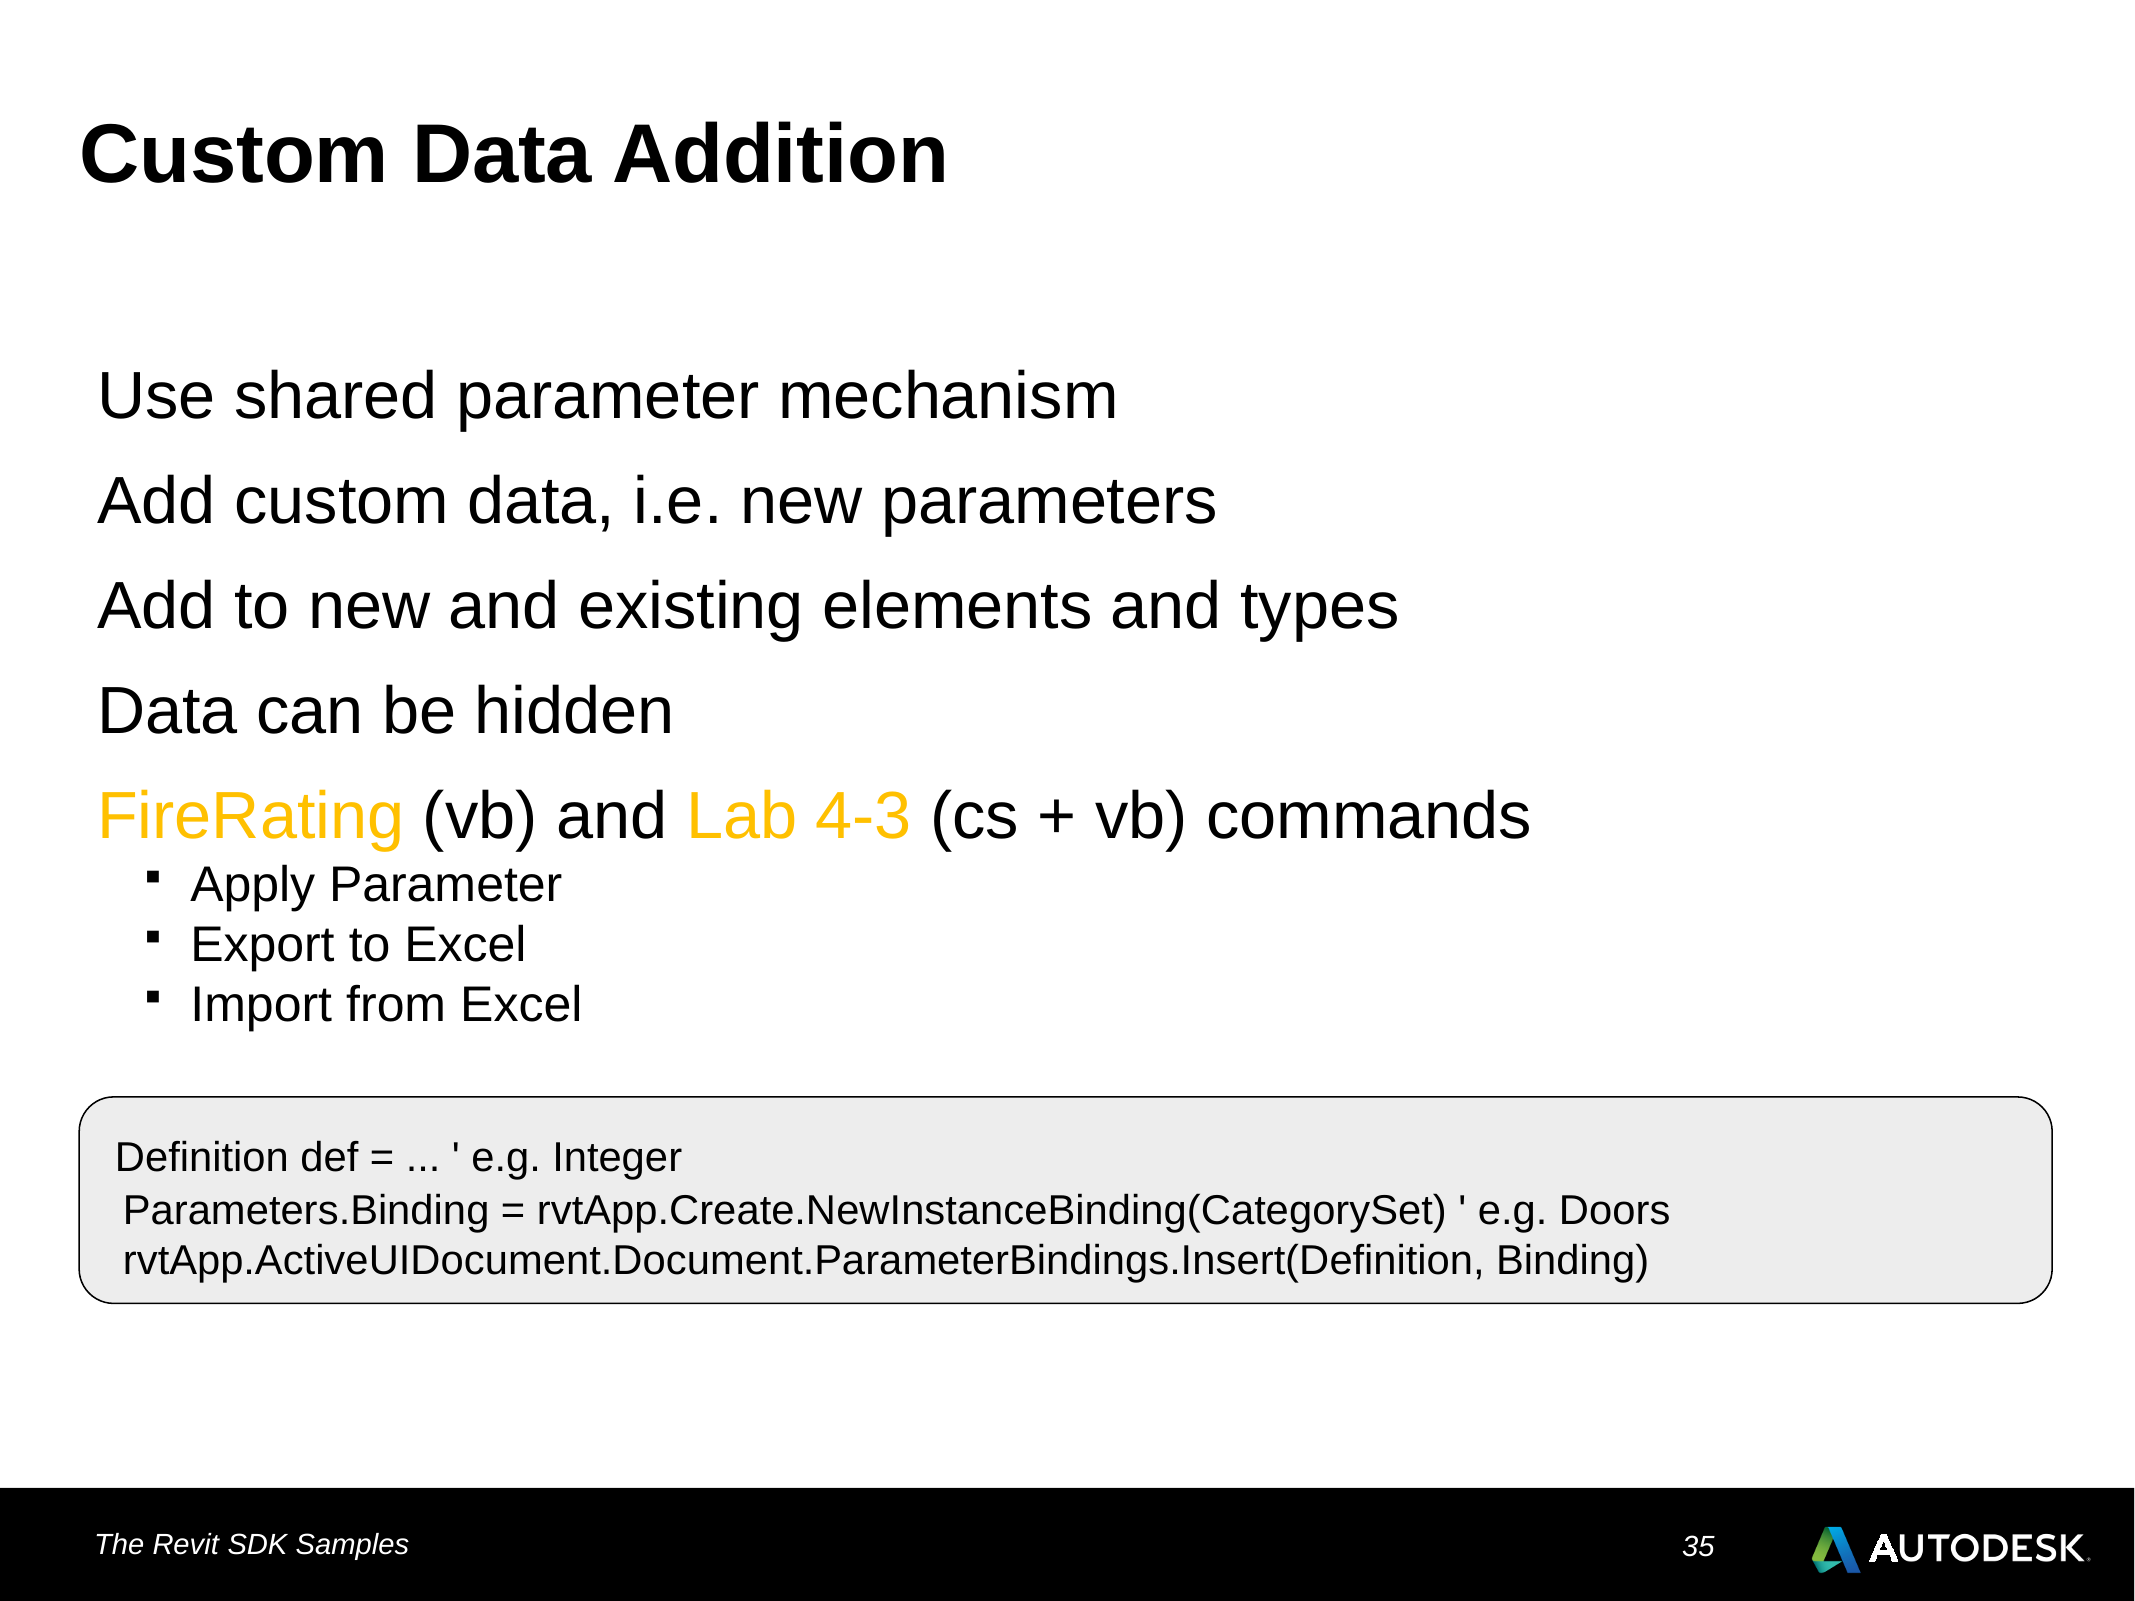

# Custom Data Addition
Use shared parameter mechanism
Add custom data, i.e. new parameters
Add to new and existing elements and types
Data can be hidden
FireRating (vb) and Lab 4-3 (cs + vb) commands
Apply Parameter
Export to Excel
Import from Excel
 Definition def = ... ' e.g. Integer
  Parameters.Binding = rvtApp.Create.NewInstanceBinding(CategorySet) ' e.g. Doors
  rvtApp.ActiveUIDocument.Document.ParameterBindings.Insert(Definition, Binding)
The Revit SDK Samples
35